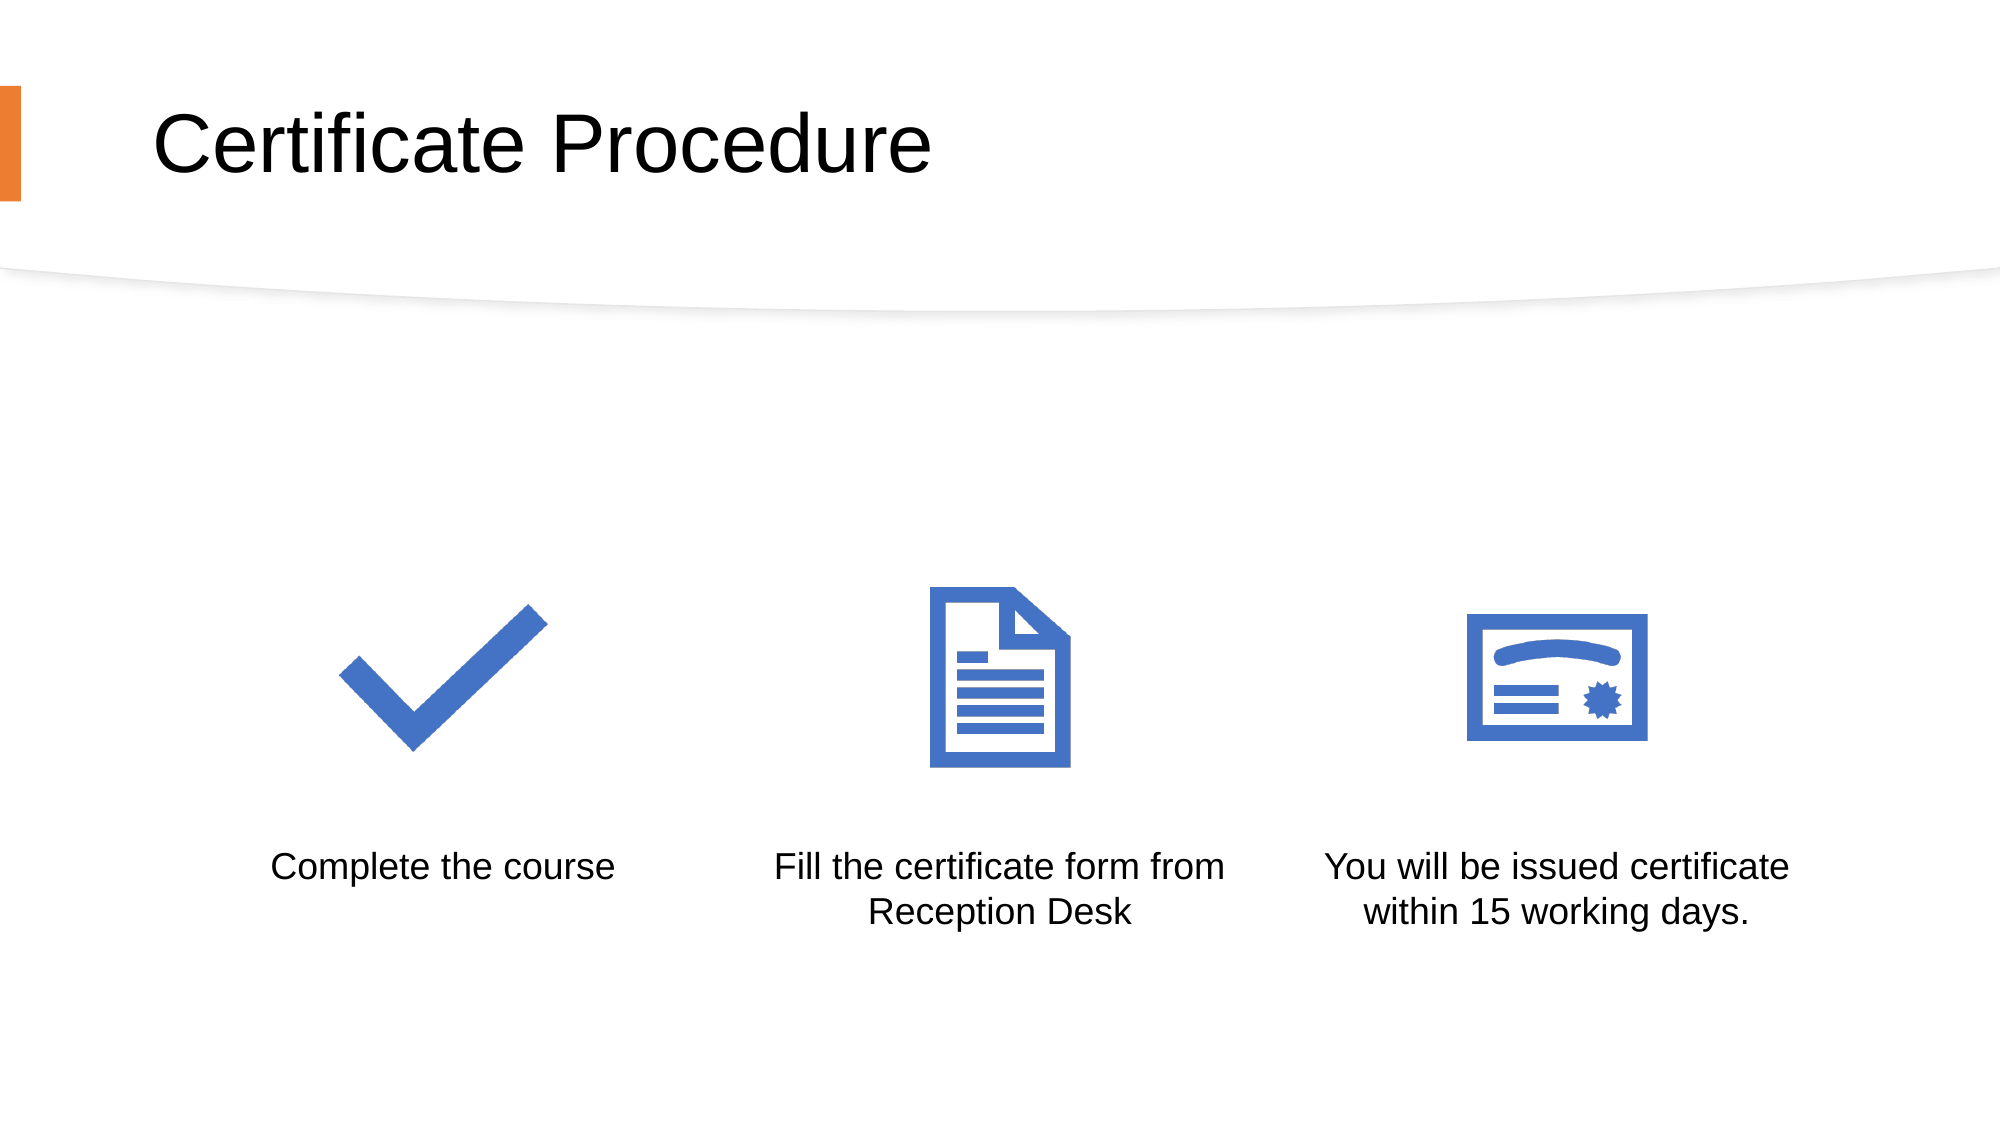

# Certificate Procedure

Complete the course

Fill the certificate form from Reception Desk

You will be issued certificate within 15 working days.